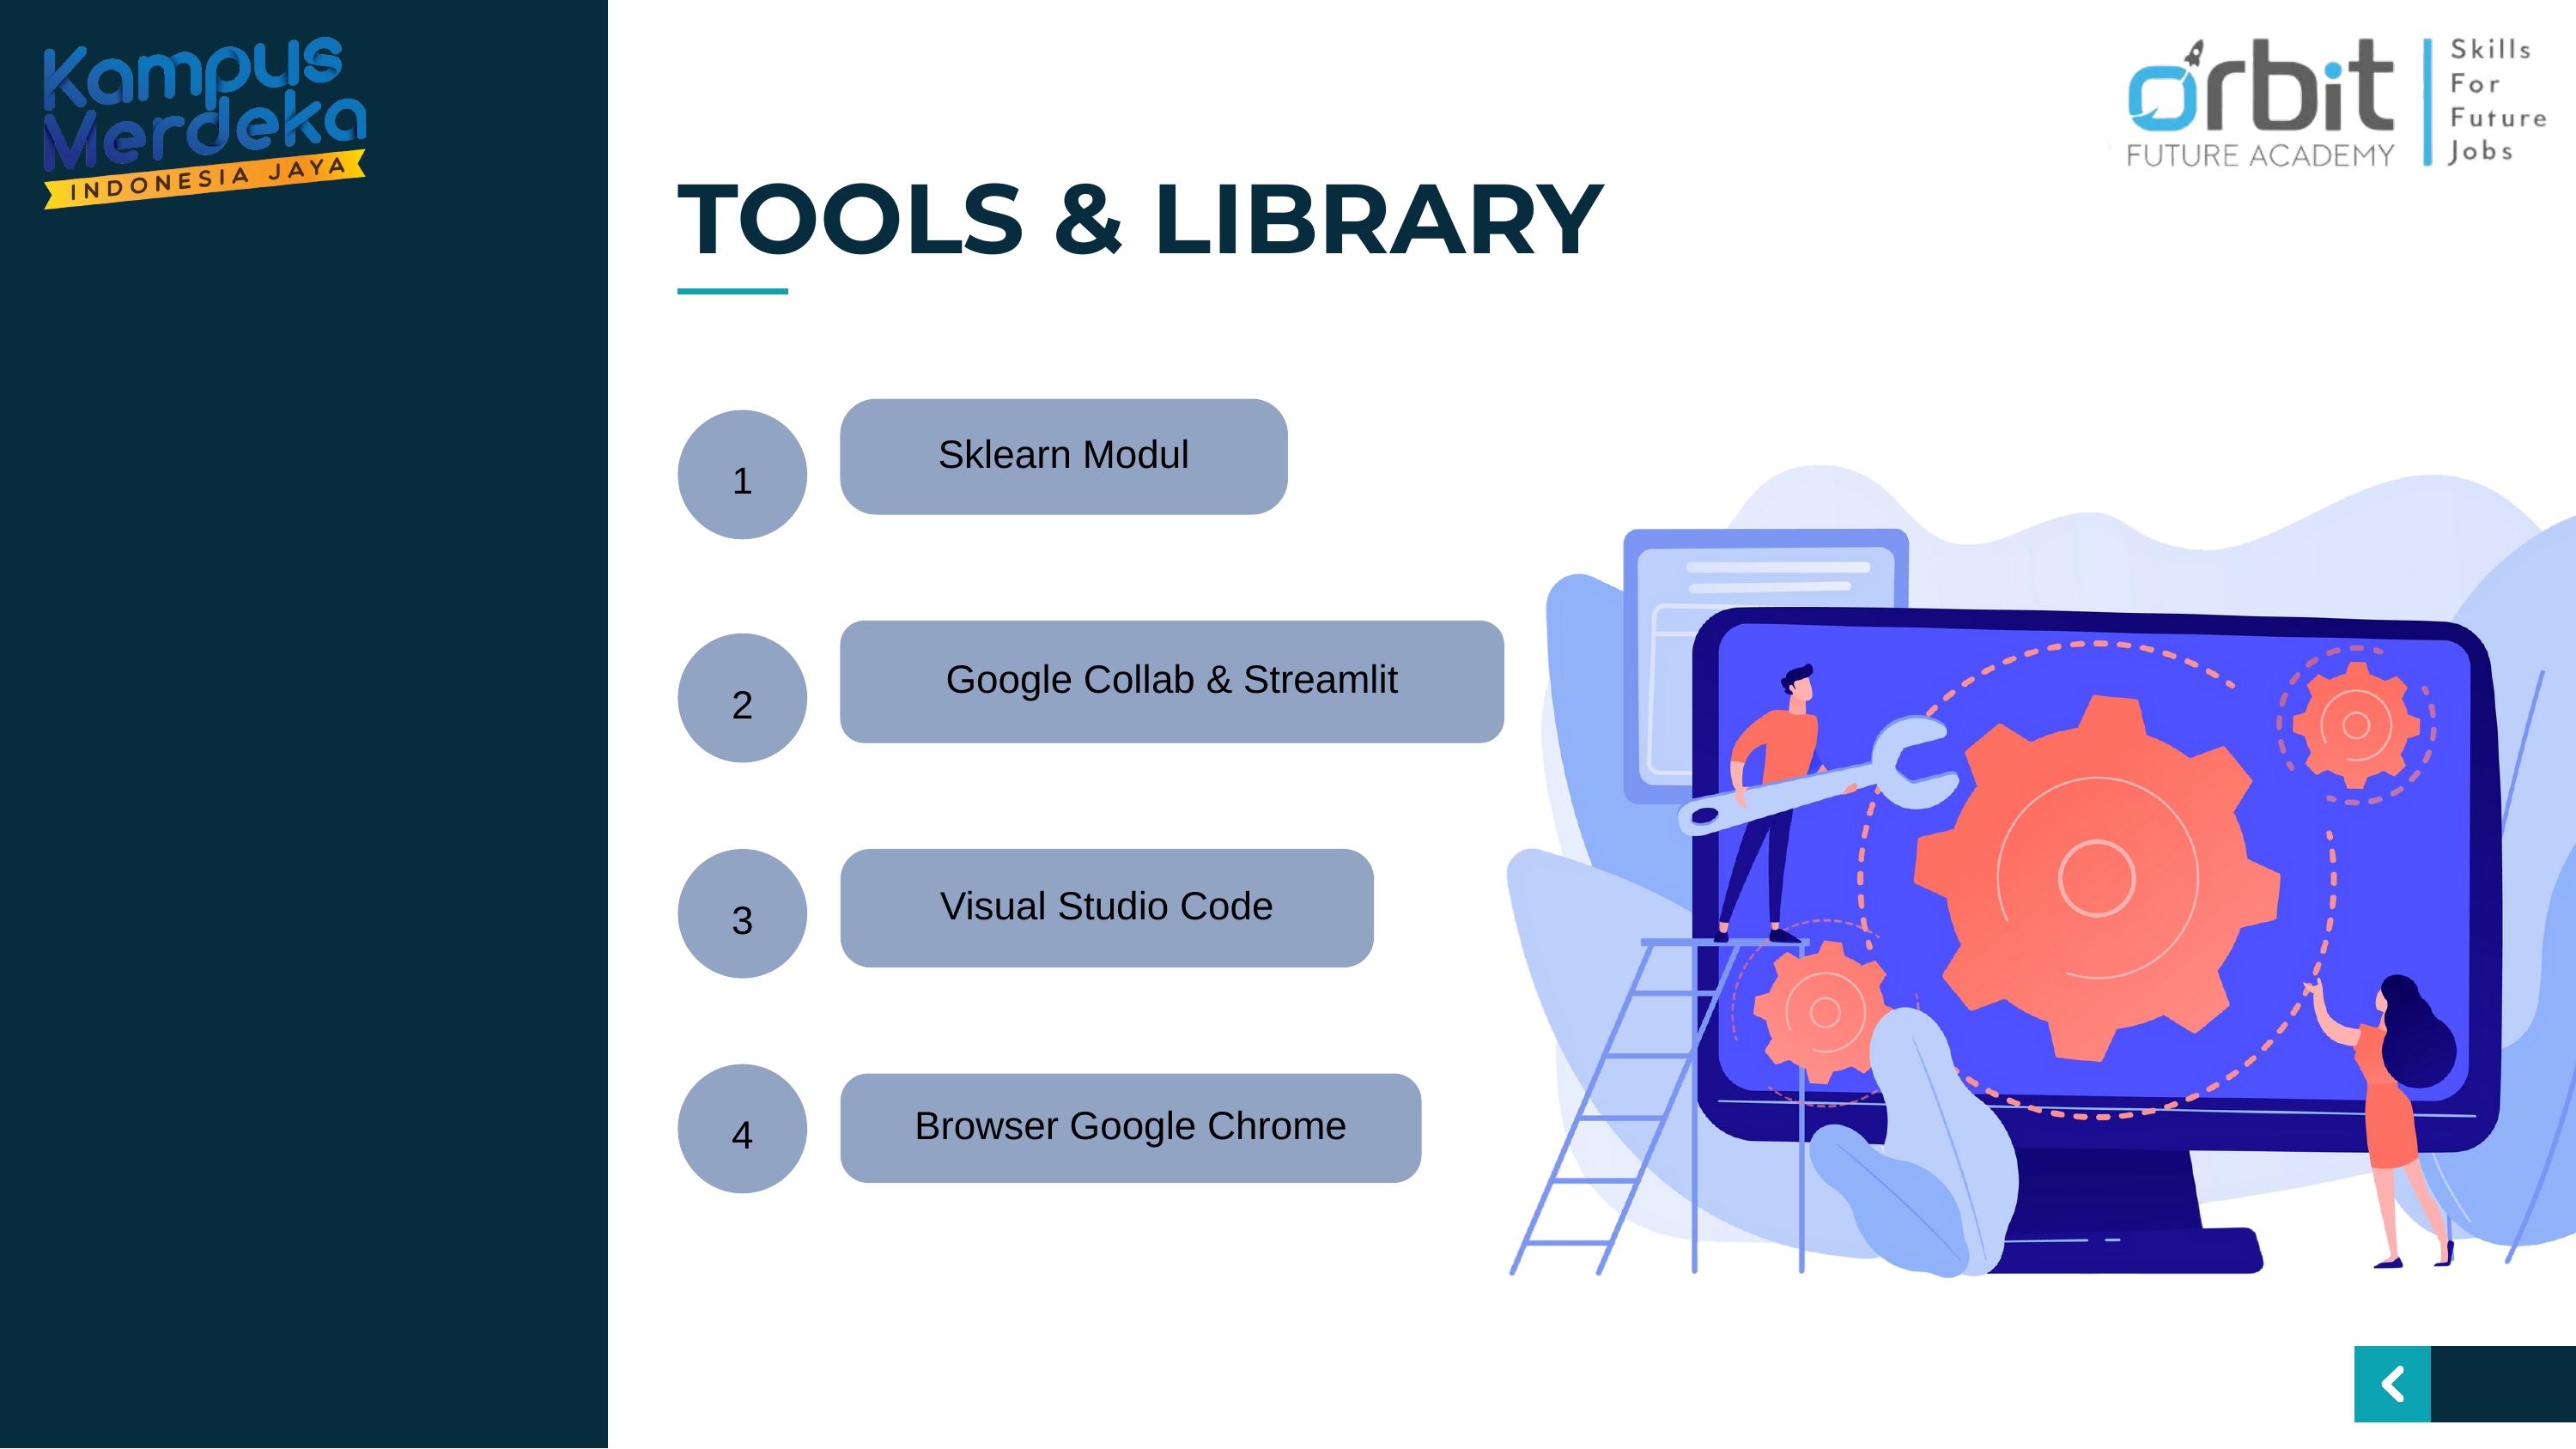

TOOLS & LIBRARY

Sklearn Modul

1

Google Collab & Streamlit

2

Visual Studio Code

3

Browser Google Chrome

4